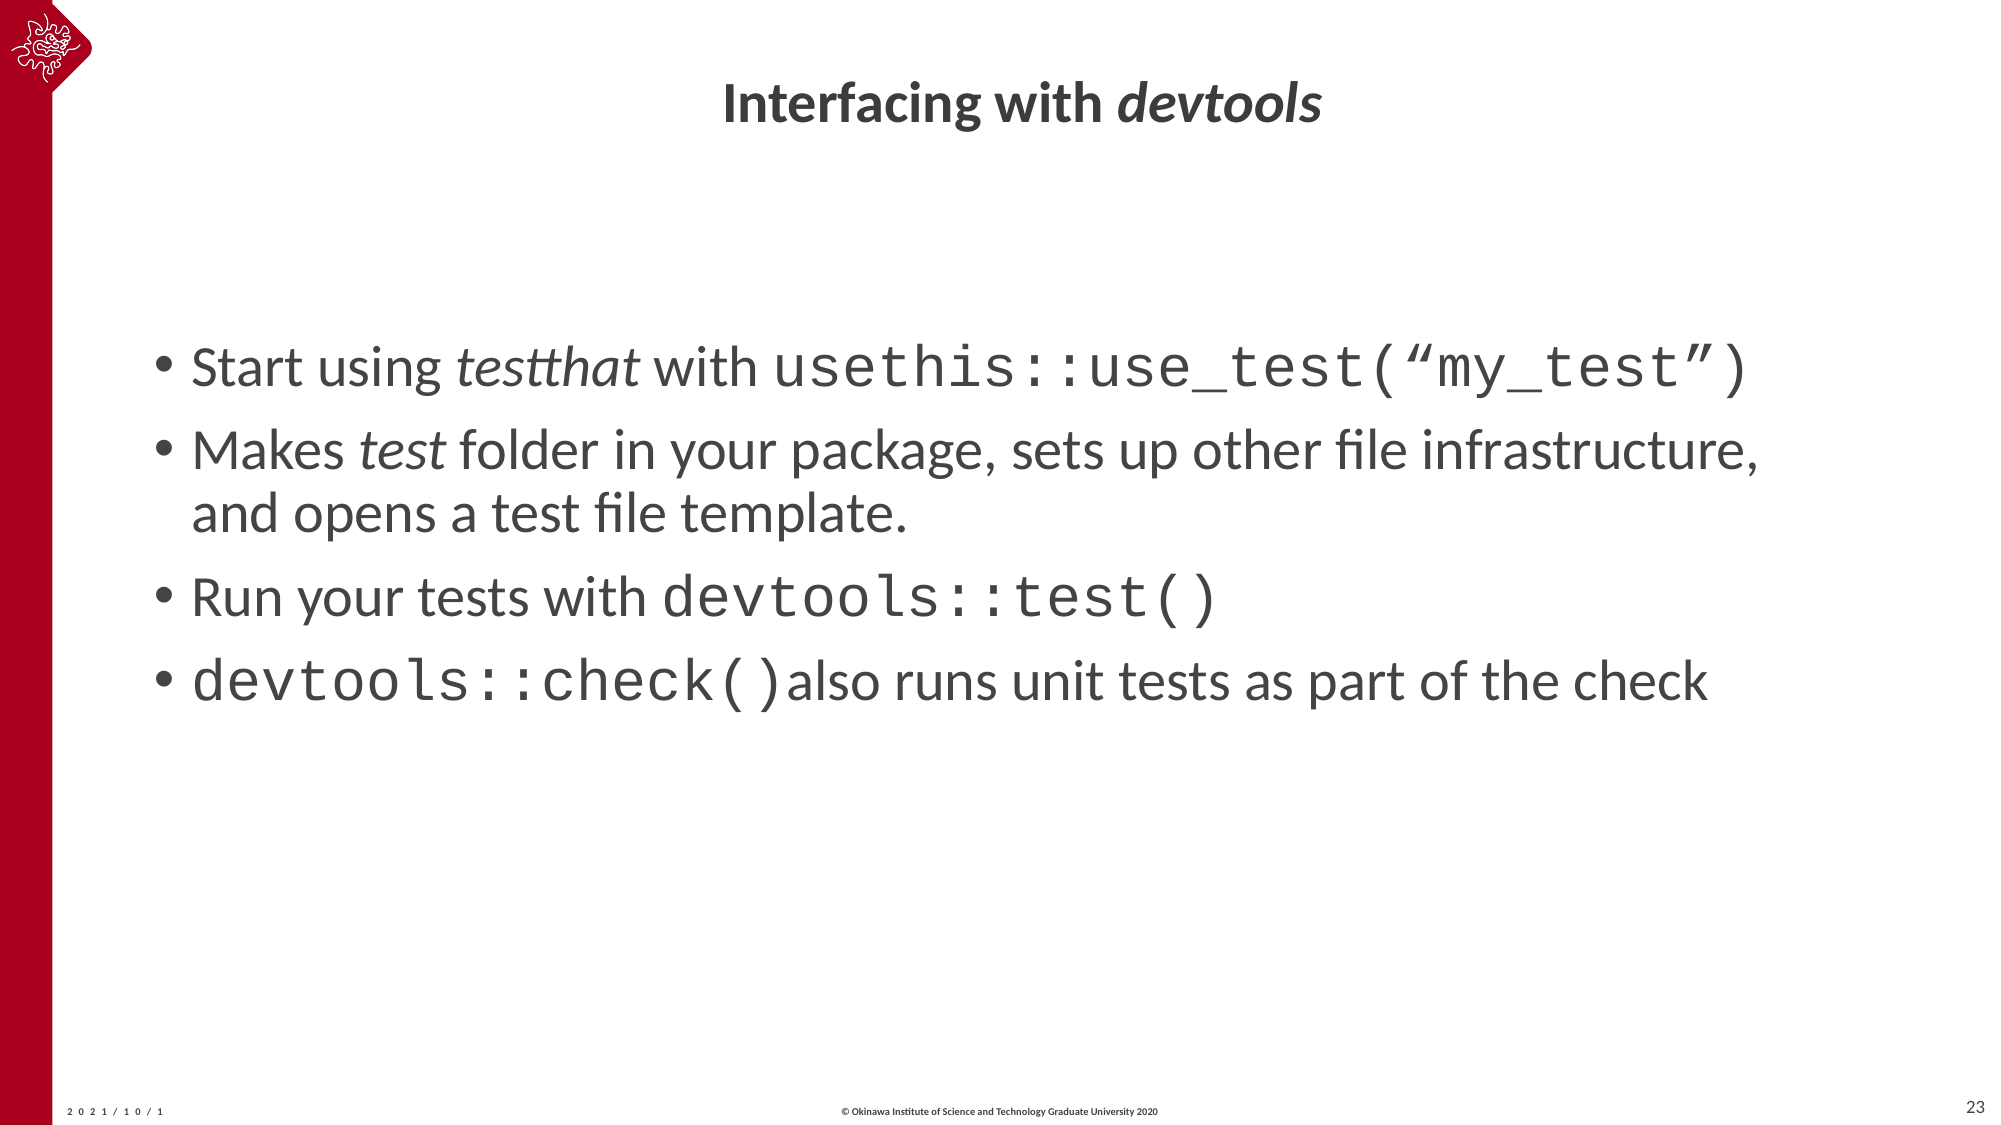

# Interfacing with devtools
Start using testthat with usethis::use_test(“my_test”)
Makes test folder in your package, sets up other file infrastructure, and opens a test file template.
Run your tests with devtools::test()
devtools::check()also runs unit tests as part of the check